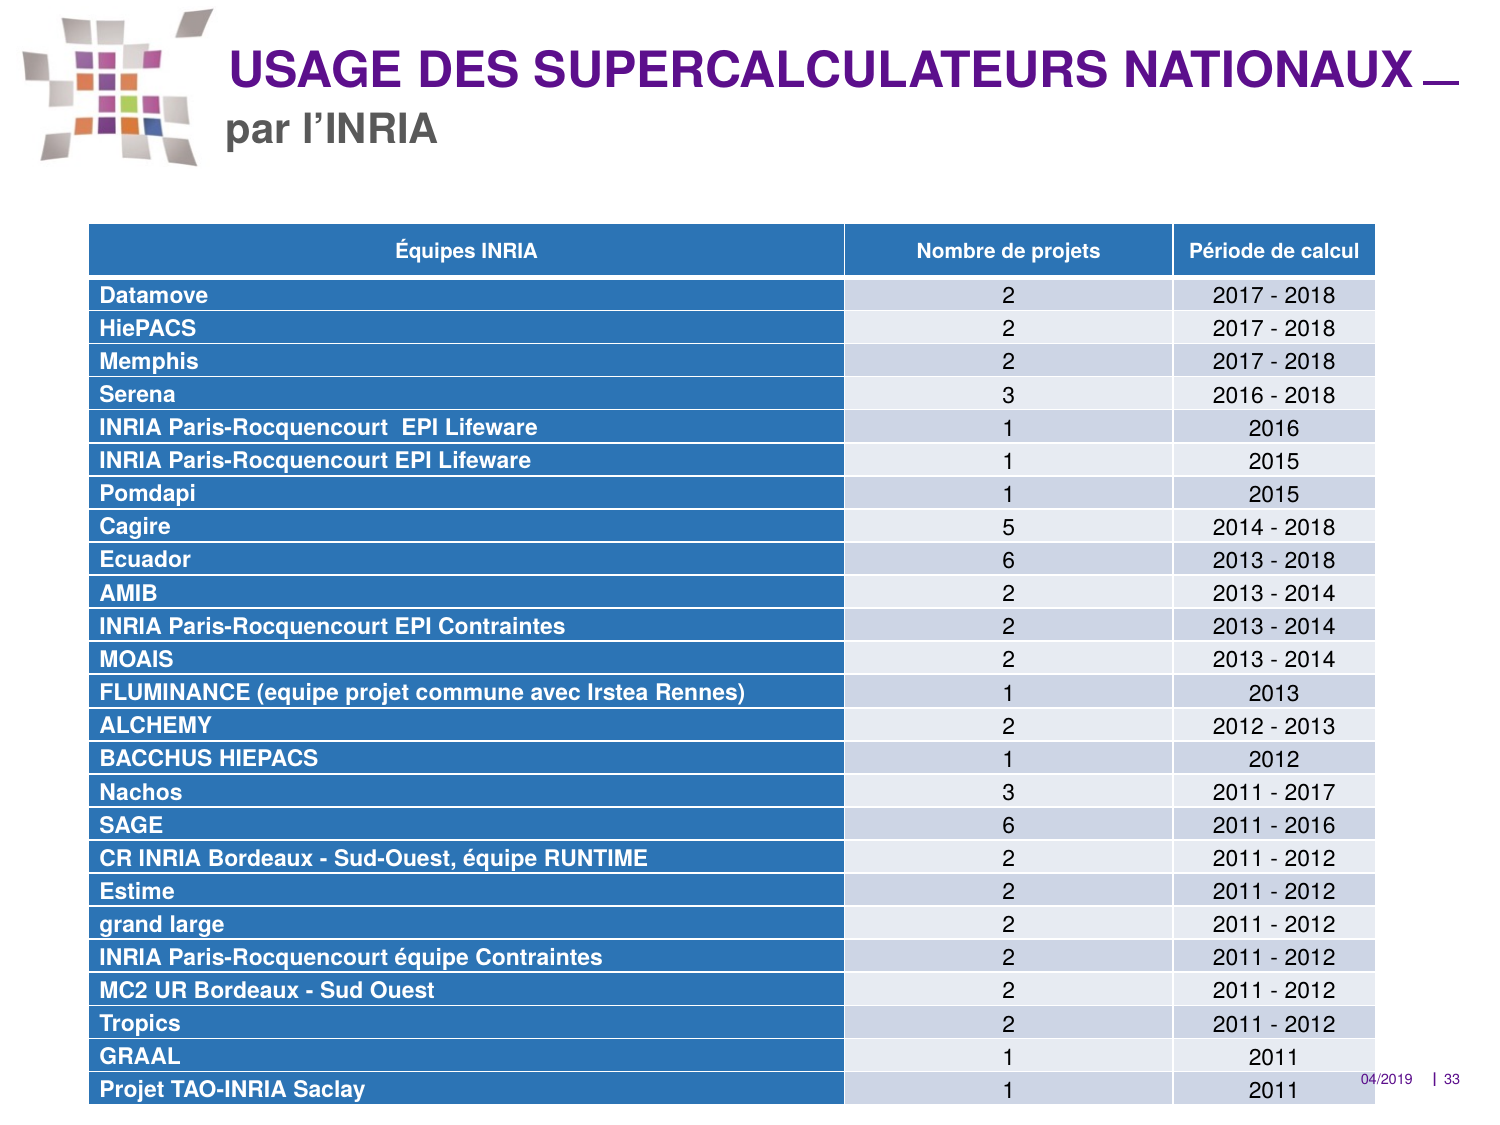

#
Usage des supercalculateurs nationaux
par l’INRIA
| Équipes INRIA | Nombre de projets | Période de calcul |
| --- | --- | --- |
| Datamove | 2 | 2017 - 2018 |
| HiePACS | 2 | 2017 - 2018 |
| Memphis | 2 | 2017 - 2018 |
| Serena | 3 | 2016 - 2018 |
| INRIA Paris-Rocquencourt EPI Lifeware | 1 | 2016 |
| INRIA Paris-Rocquencourt EPI Lifeware | 1 | 2015 |
| Pomdapi | 1 | 2015 |
| Cagire | 5 | 2014 - 2018 |
| Ecuador | 6 | 2013 - 2018 |
| AMIB | 2 | 2013 - 2014 |
| INRIA Paris-Rocquencourt EPI Contraintes | 2 | 2013 - 2014 |
| MOAIS | 2 | 2013 - 2014 |
| FLUMINANCE (equipe projet commune avec Irstea Rennes) | 1 | 2013 |
| ALCHEMY | 2 | 2012 - 2013 |
| BACCHUS HIEPACS | 1 | 2012 |
| Nachos | 3 | 2011 - 2017 |
| SAGE | 6 | 2011 - 2016 |
| CR INRIA Bordeaux - Sud-Ouest, équipe RUNTIME | 2 | 2011 - 2012 |
| Estime | 2 | 2011 - 2012 |
| grand large | 2 | 2011 - 2012 |
| INRIA Paris-Rocquencourt équipe Contraintes | 2 | 2011 - 2012 |
| MC2 UR Bordeaux - Sud Ouest | 2 | 2011 - 2012 |
| Tropics | 2 | 2011 - 2012 |
| GRAAL | 1 | 2011 |
| Projet TAO-INRIA Saclay | 1 | 2011 |
Présentation GENCI/INRIA
04/2019
33